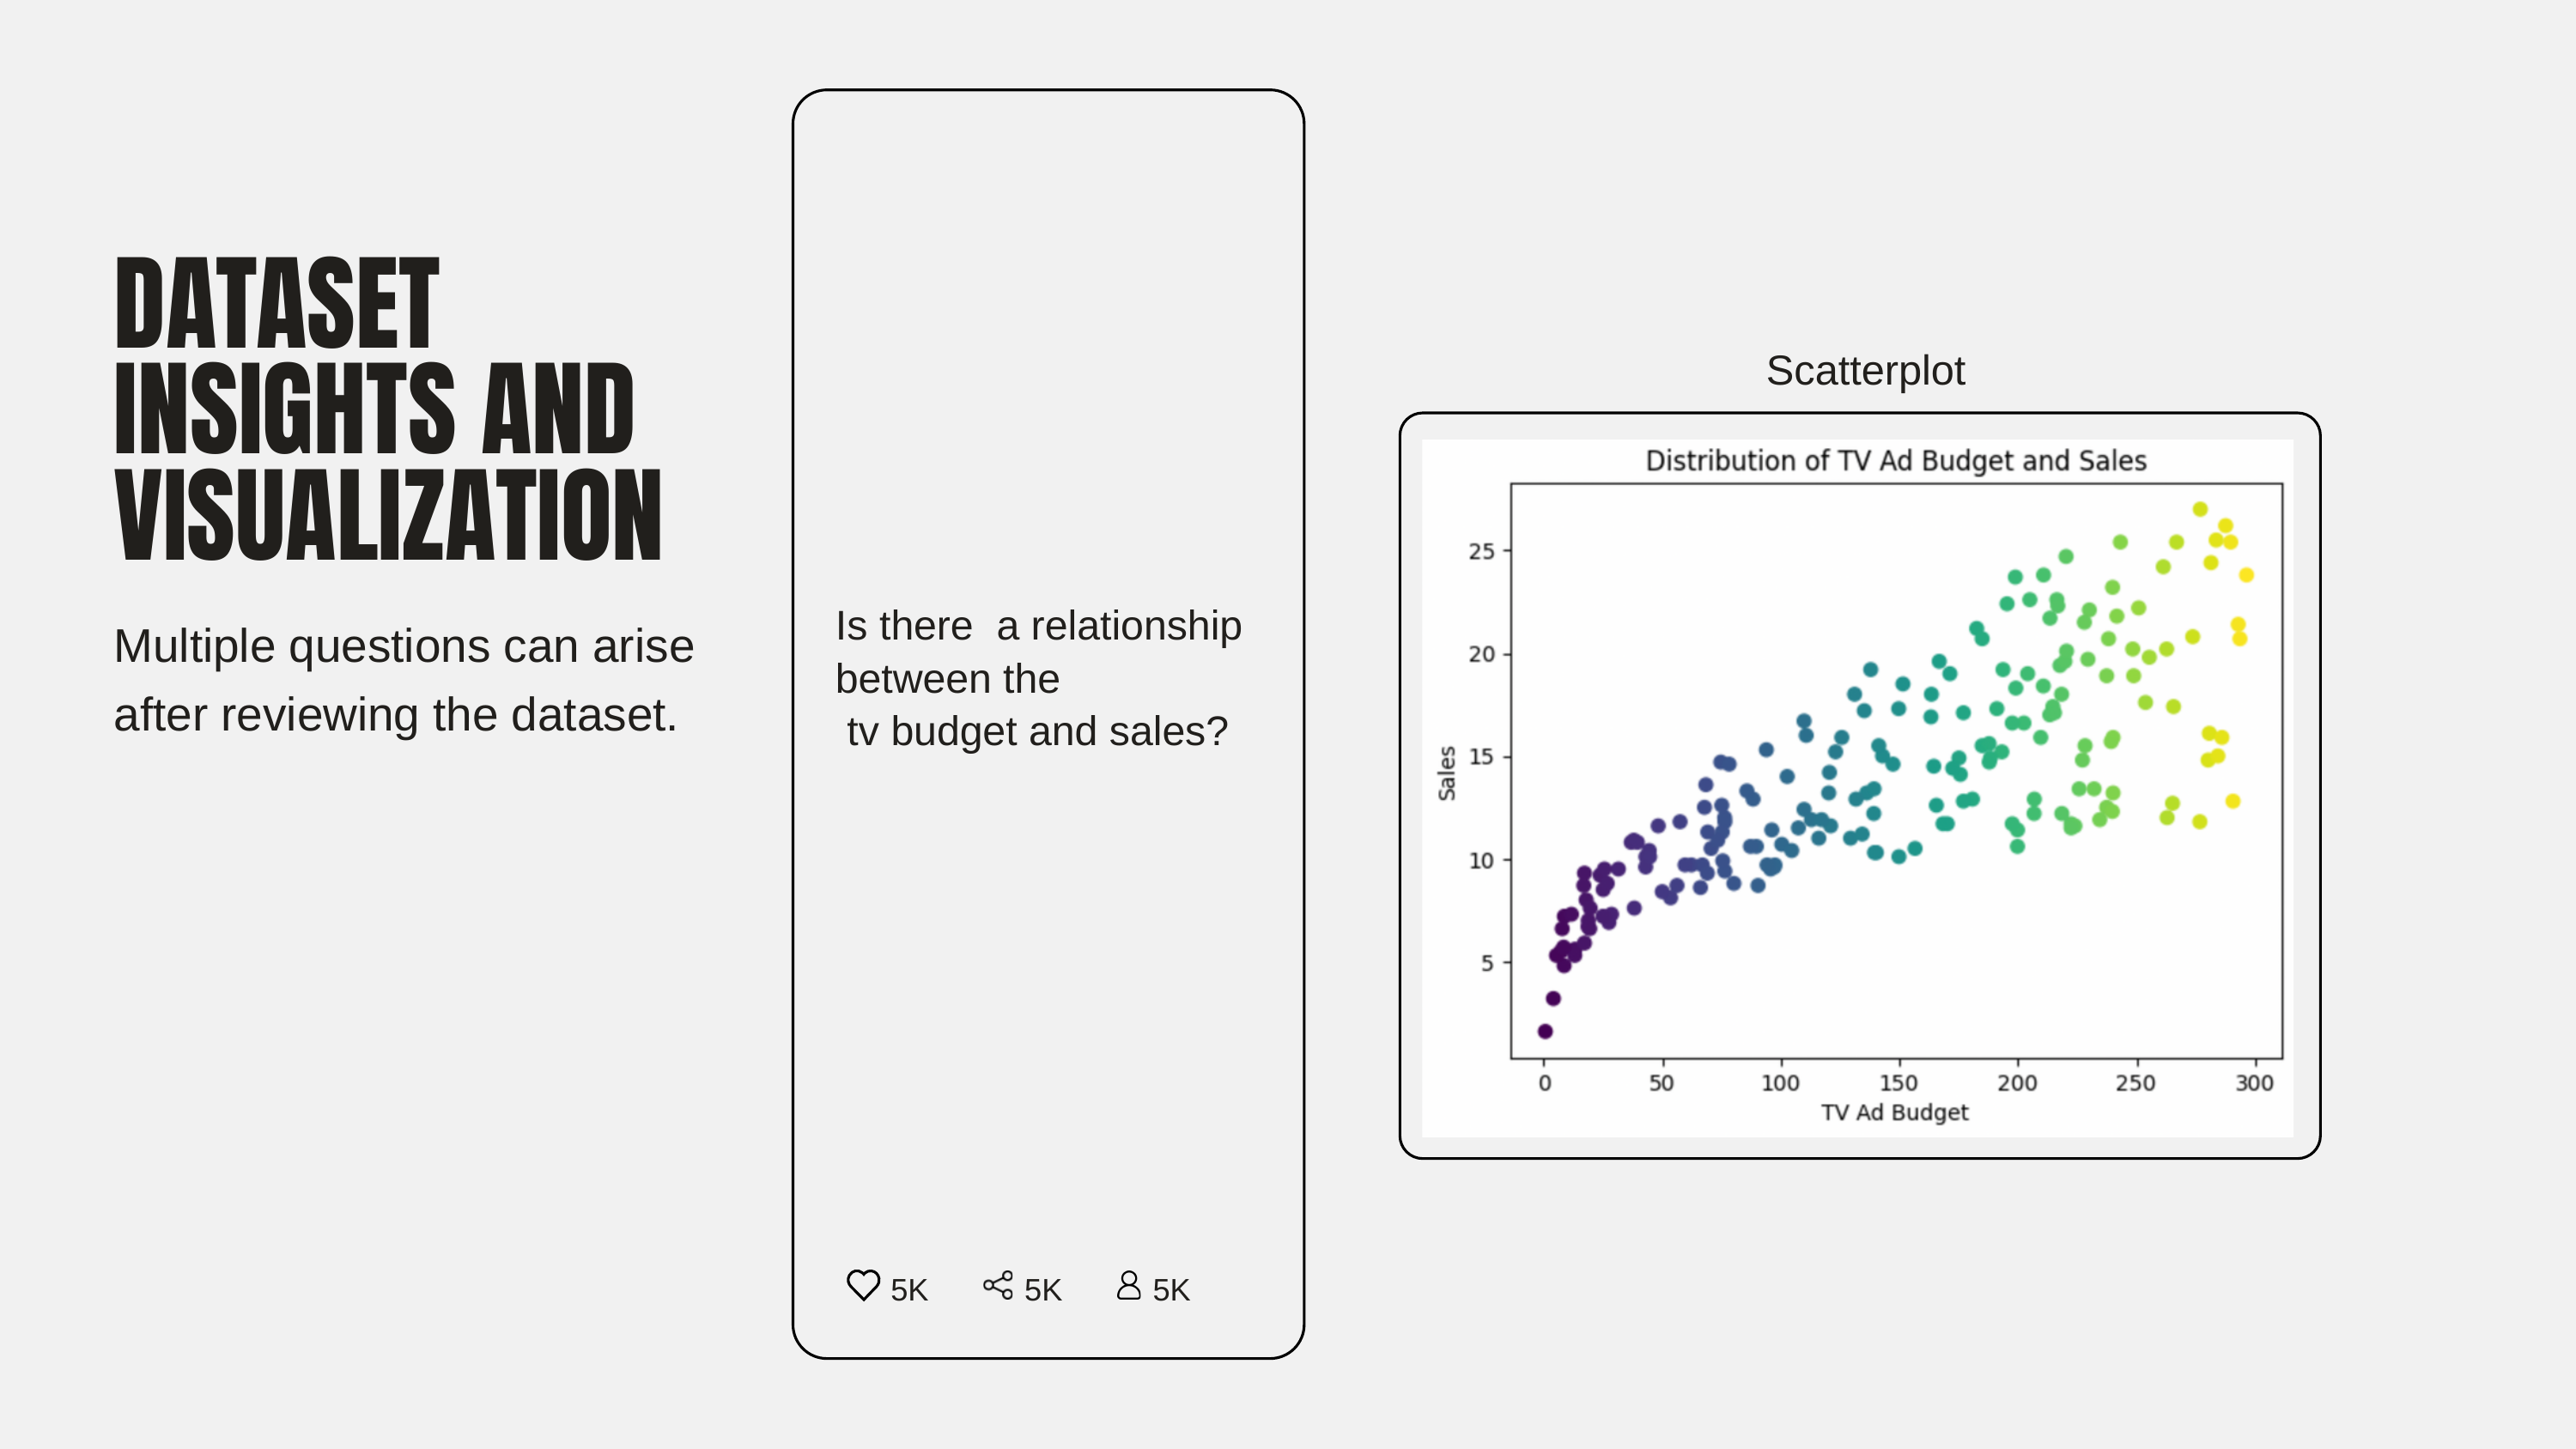

DATASET
INSIGHTS AND VISUALIZATION

Scatterplot

Is there  a relationship between the
 tv budget and sales?

Multiple questions can arise after reviewing the dataset.
5K
5K
5K